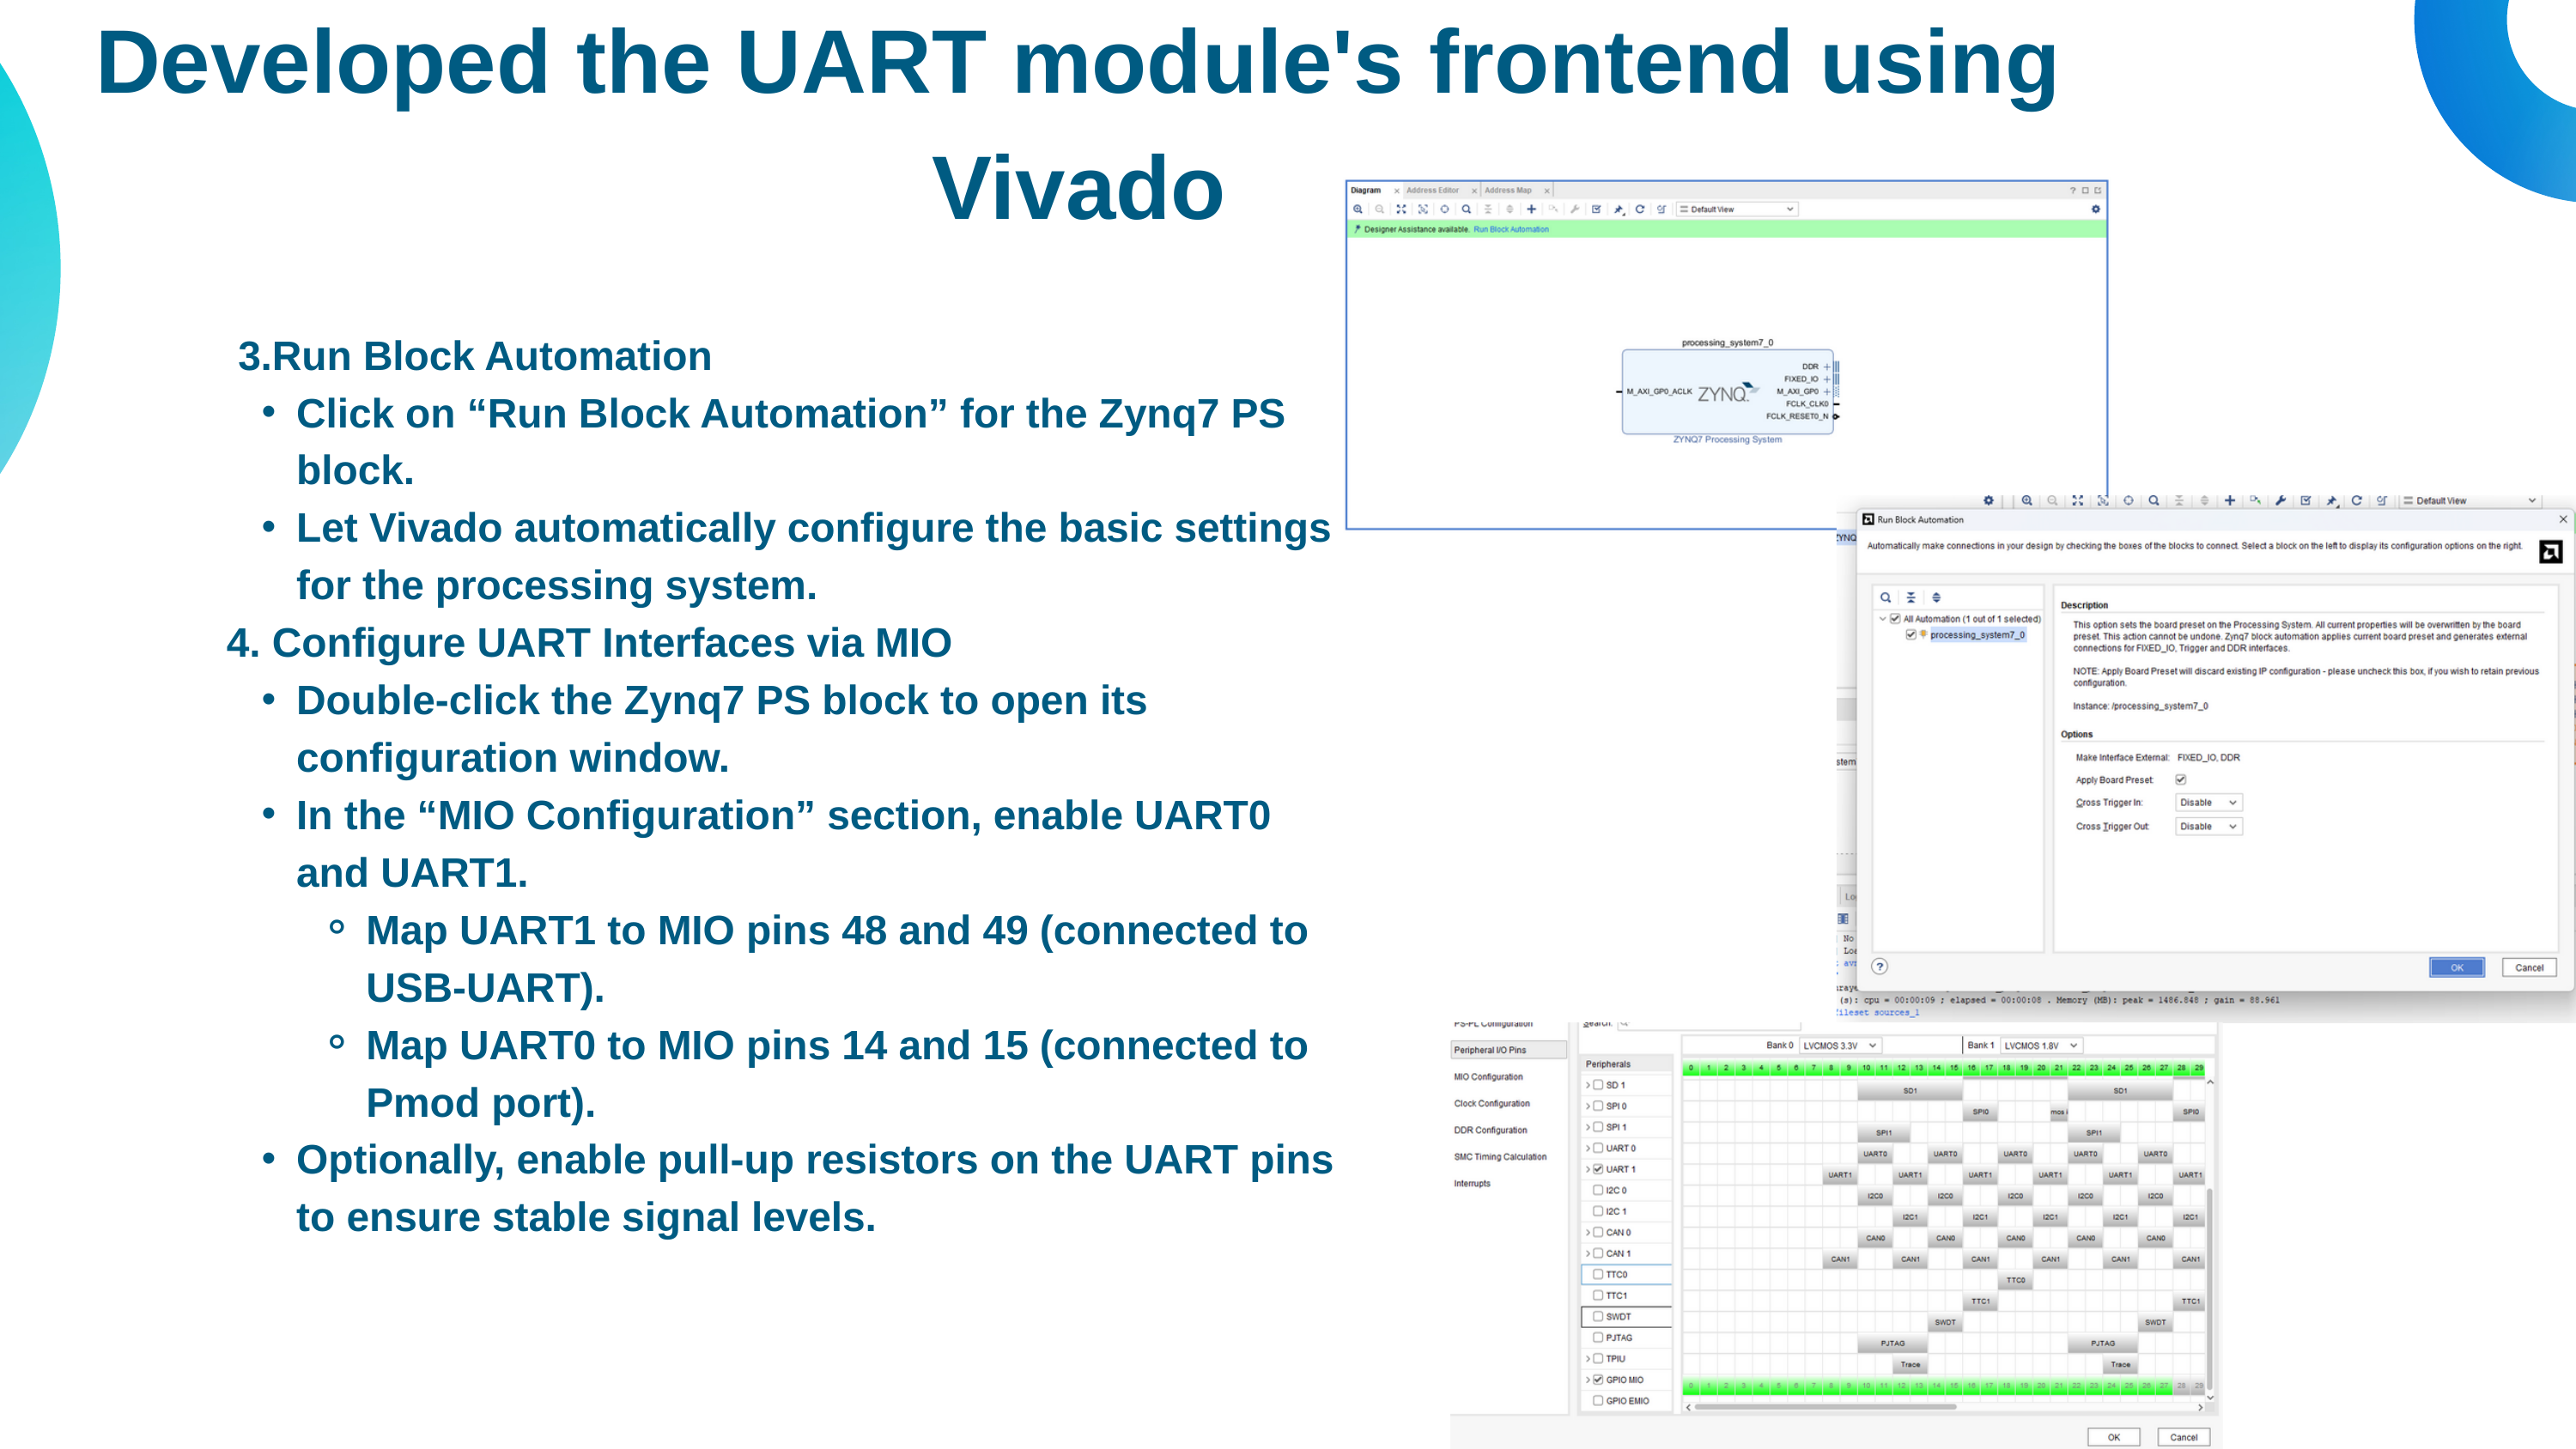

Developed the UART module's frontend using Vivado

 3.Run Block Automation
Click on “Run Block Automation” for the Zynq7 PS block.
Let Vivado automatically configure the basic settings for the processing system.
4. Configure UART Interfaces via MIO
Double-click the Zynq7 PS block to open its configuration window.
In the “MIO Configuration” section, enable UART0 and UART1.
Map UART1 to MIO pins 48 and 49 (connected to USB-UART).
Map UART0 to MIO pins 14 and 15 (connected to Pmod port).
Optionally, enable pull-up resistors on the UART pins to ensure stable signal levels.